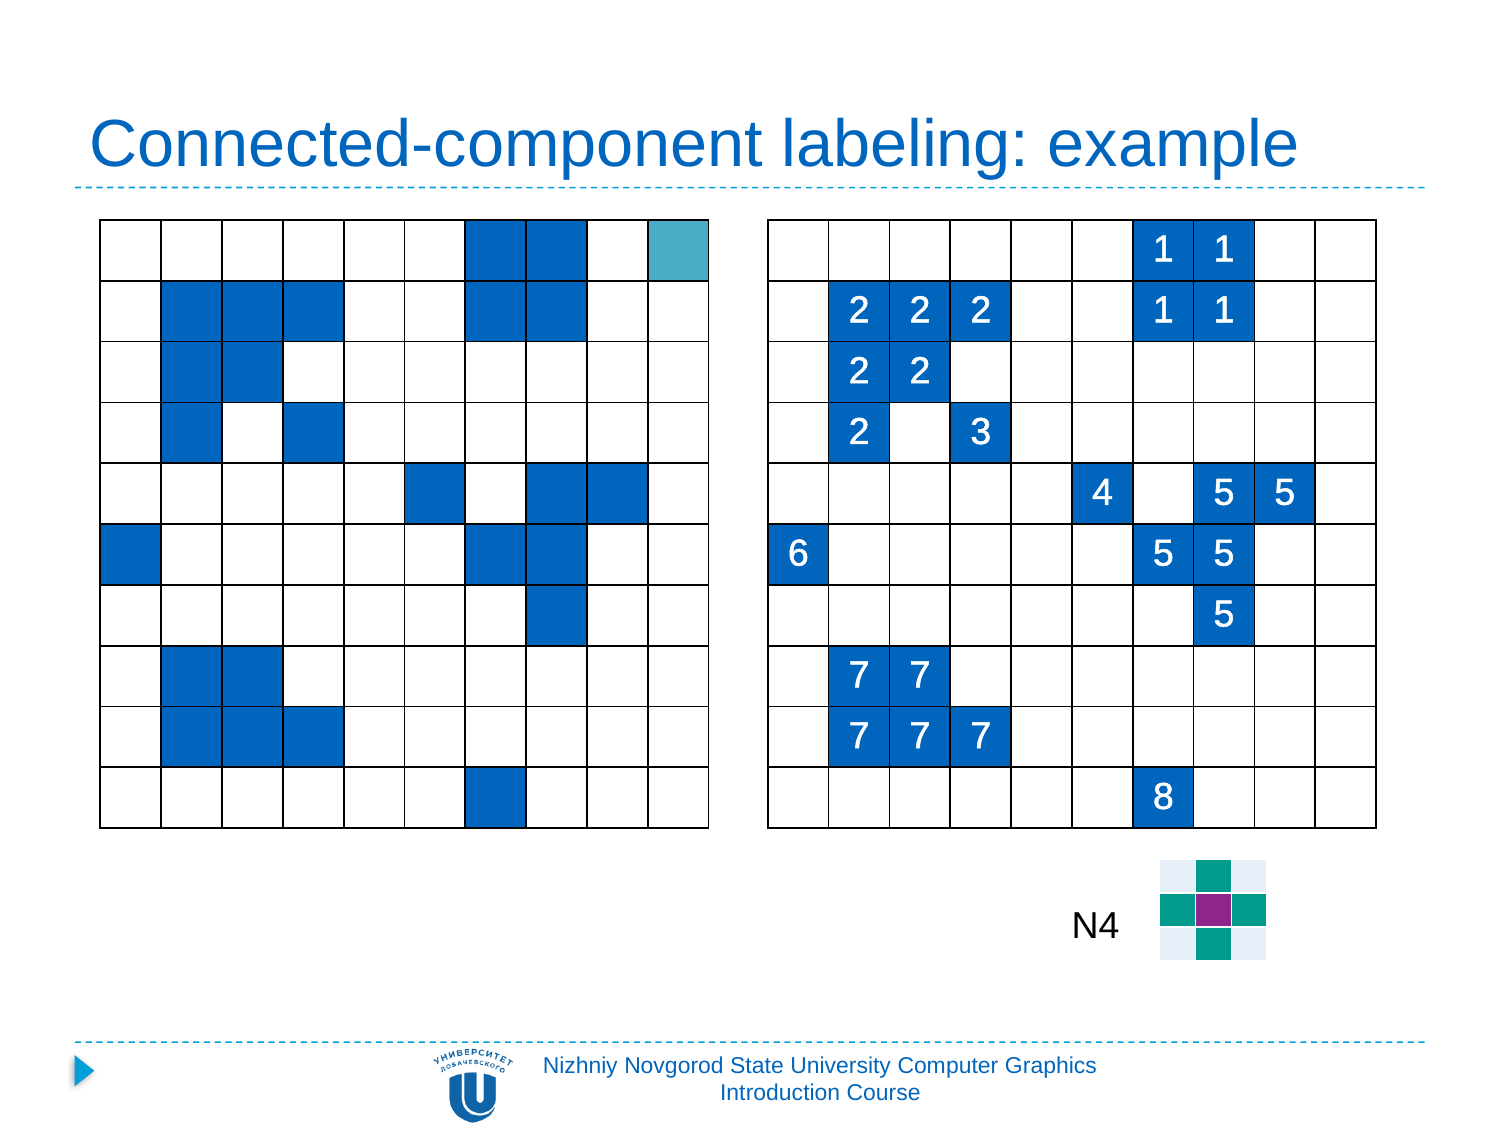

# Connected-component labeling: example

|  |  |  |  |  |  |  |  |  |  |
| --- | --- | --- | --- | --- | --- | --- | --- | --- | --- |
|  |  |  |  |  |  |  |  |  |  |
|  |  |  |  |  |  |  |  |  |  |
|  |  |  |  |  |  |  |  |  |  |
|  |  |  |  |  |  |  |  |  |  |
|  |  |  |  |  |  |  |  |  |  |
|  |  |  |  |  |  |  |  |  |  |
|  |  |  |  |  |  |  |  |  |  |
|  |  |  |  |  |  |  |  |  |  |
|  |  |  |  |  |  |  |  |  |  |
|  |  |  |  |  |  | 1 | 1 |  |  |
| --- | --- | --- | --- | --- | --- | --- | --- | --- | --- |
|  | 2 | 2 | 2 |  |  | 1 | 1 |  |  |
|  | 2 | 2 |  |  |  |  |  |  |  |
|  | 2 |  | 3 |  |  |  |  |  |  |
|  |  |  |  |  | 4 |  | 5 | 5 |  |
| 6 |  |  |  |  |  | 5 | 5 |  |  |
|  |  |  |  |  |  |  | 5 |  |  |
|  | 7 | 7 |  |  |  |  |  |  |  |
|  | 7 | 7 | 7 |  |  |  |  |  |  |
|  |  |  |  |  |  | 8 |  |  |  |
|  |  |  |
| --- | --- | --- |
|  |  |  |
|  |  |  |
N4
203
Nizhniy Novgorod State University Computer Graphics Introduction Course